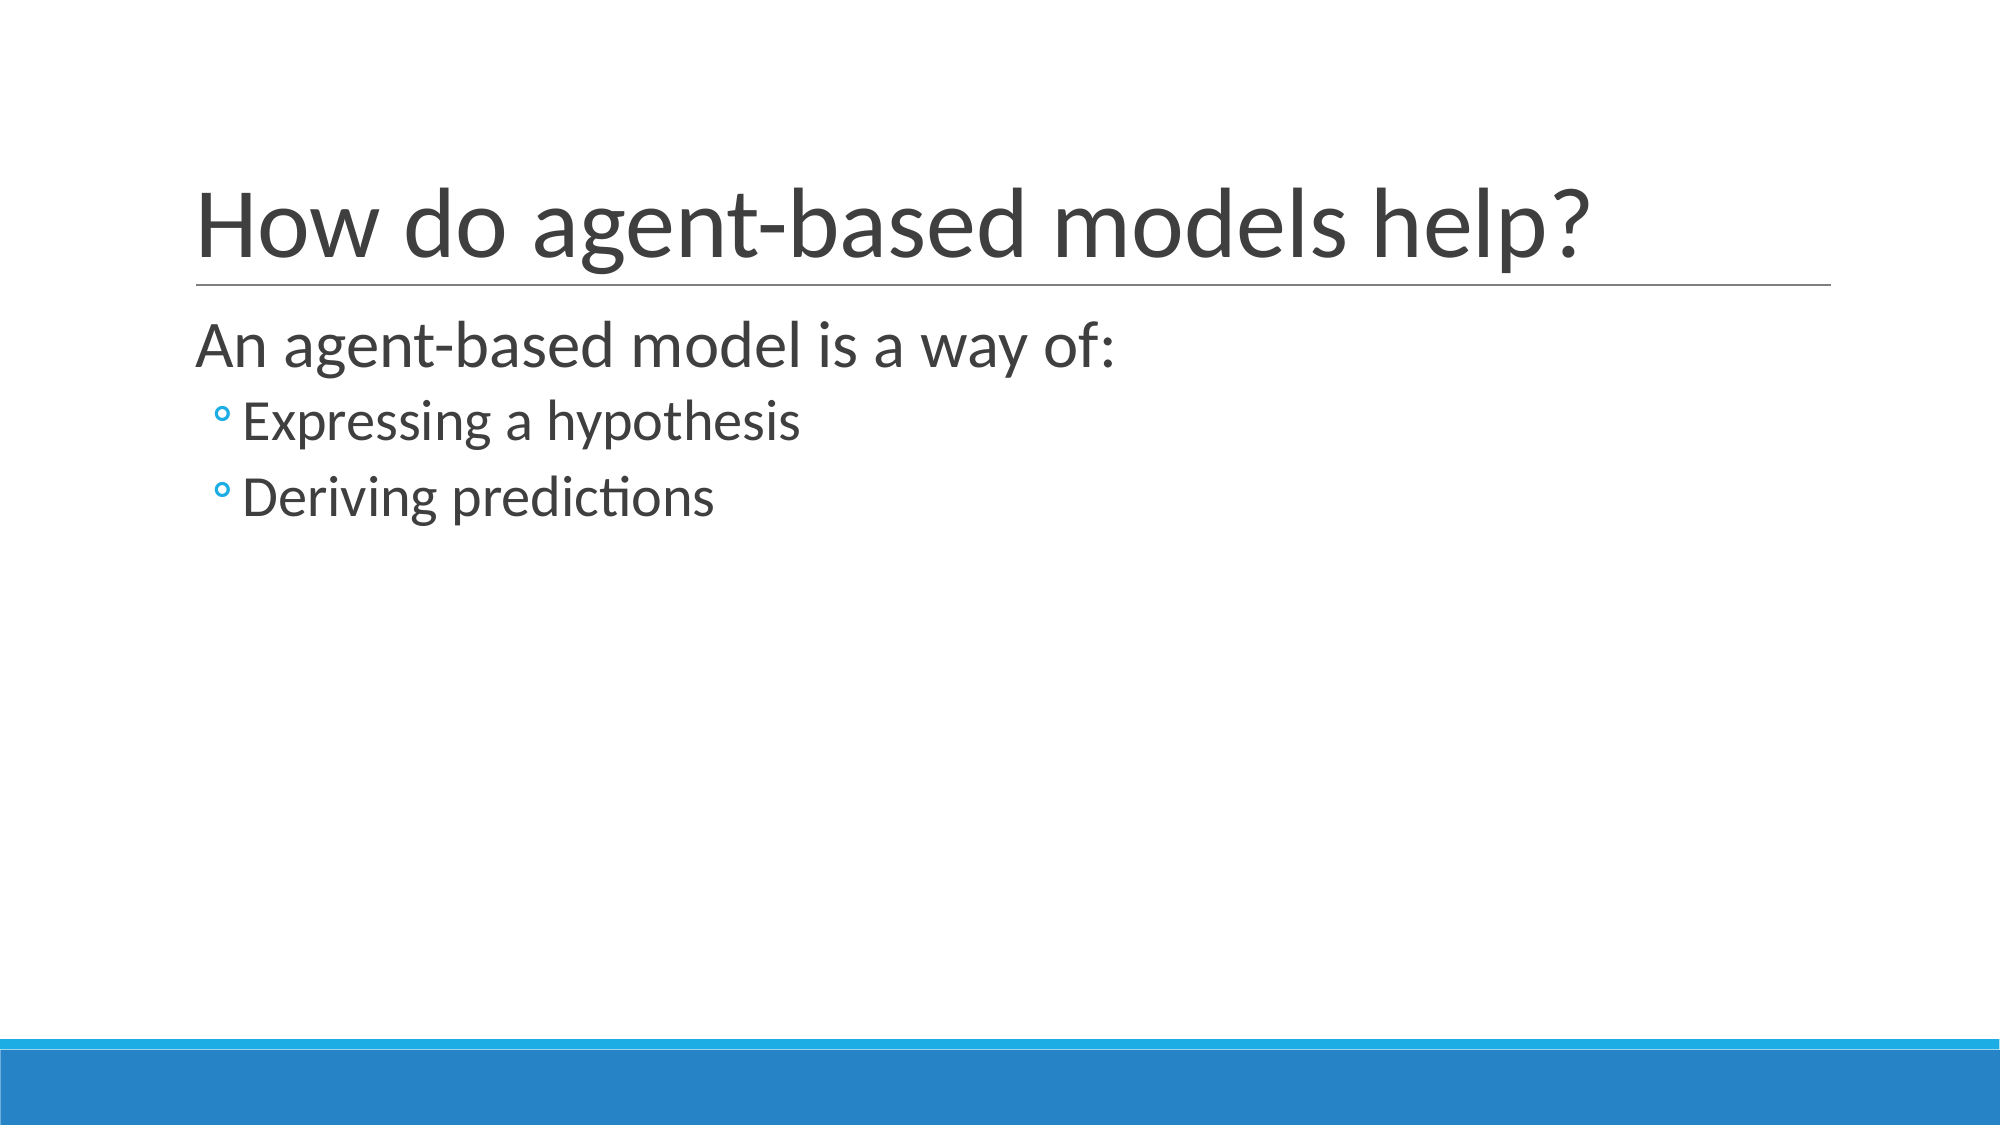

# How do agent-based models help?
An agent-based model is a way of:
Expressing a hypothesis
Deriving predictions